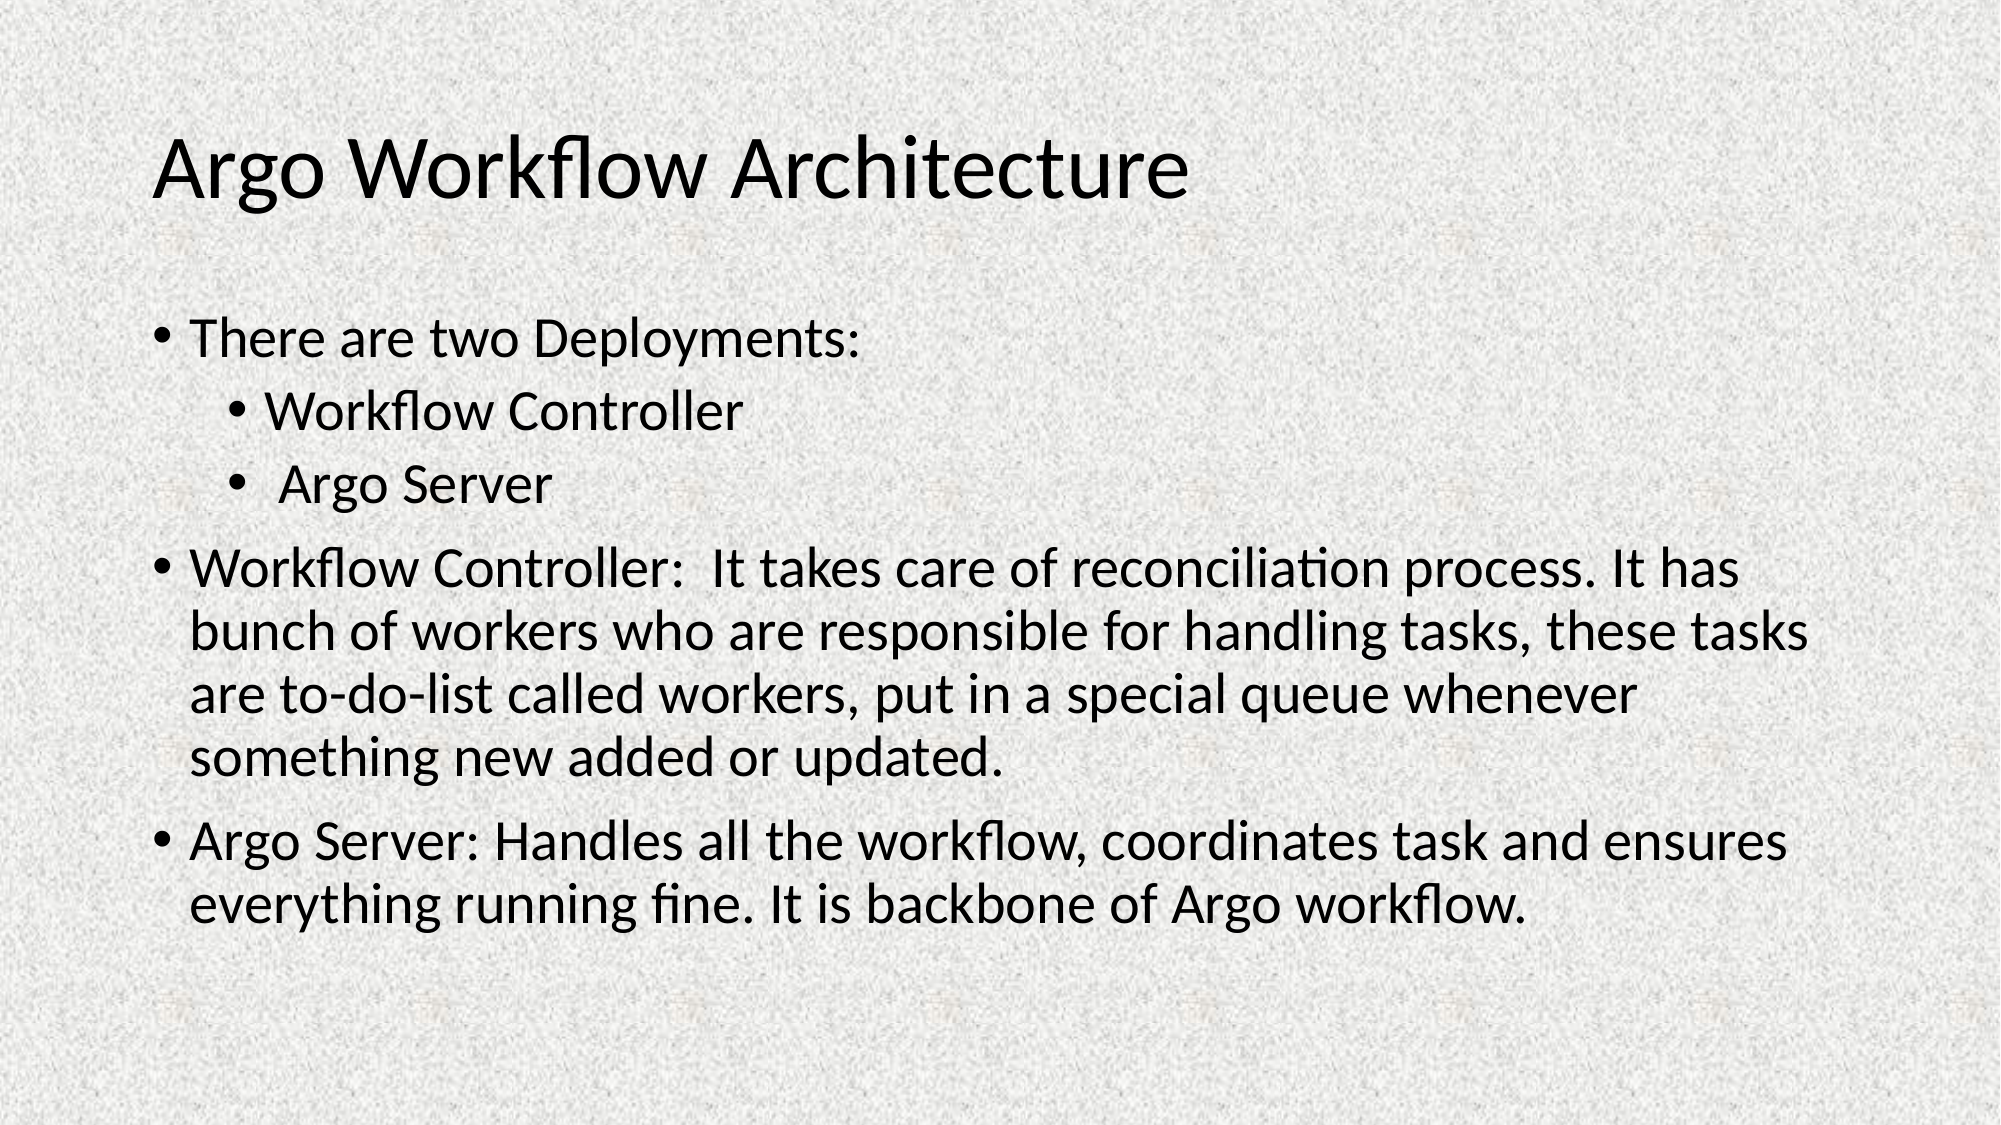

# Argo Workflow Architecture
There are two Deployments:
Workflow Controller
 Argo Server
Workflow Controller:  It takes care of reconciliation process. It has bunch of workers who are responsible for handling tasks, these tasks are to-do-list called workers, put in a special queue whenever something new added or updated.
Argo Server: Handles all the workflow, coordinates task and ensures everything running fine. It is backbone of Argo workflow.